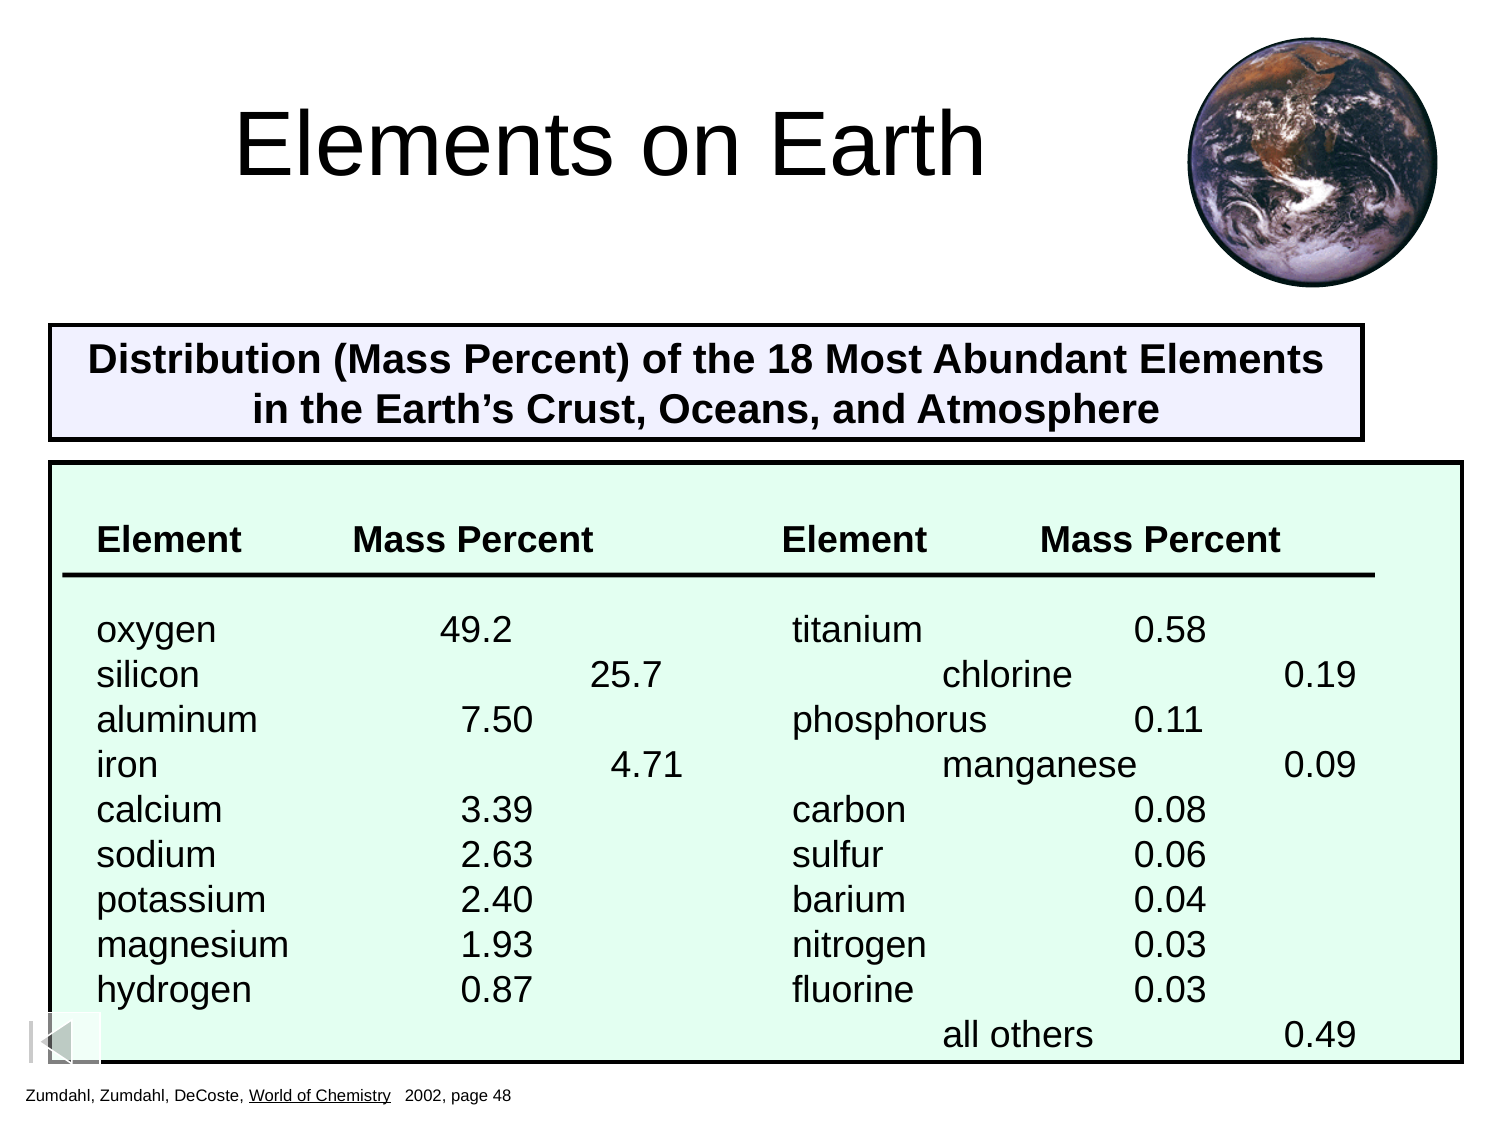

# Elements on Earth
Distribution (Mass Percent) of the 18 Most Abundant Elements in the Earth’s Crust, Oceans, and Atmosphere

   Element	      Mass Percent	    Element	Mass Percent

   oxygen		49.2		     titanium	         0.58
   silicon			25.7		     chlorine	         0.19
   aluminum		  7.50		     phosphorus	         0.11
   iron			  4.71		     manganese	         0.09
   calcium		  3.39		     carbon	         0.08
   sodium		  2.63		     sulfur		         0.06
   potassium		  2.40		     barium	         0.04
   magnesium		  1.93		     nitrogen	         0.03
   hydrogen		  0.87		     fluorine	         0.03
						     all others	         0.49

Zumdahl, Zumdahl, DeCoste, World of Chemistry  2002, page 48